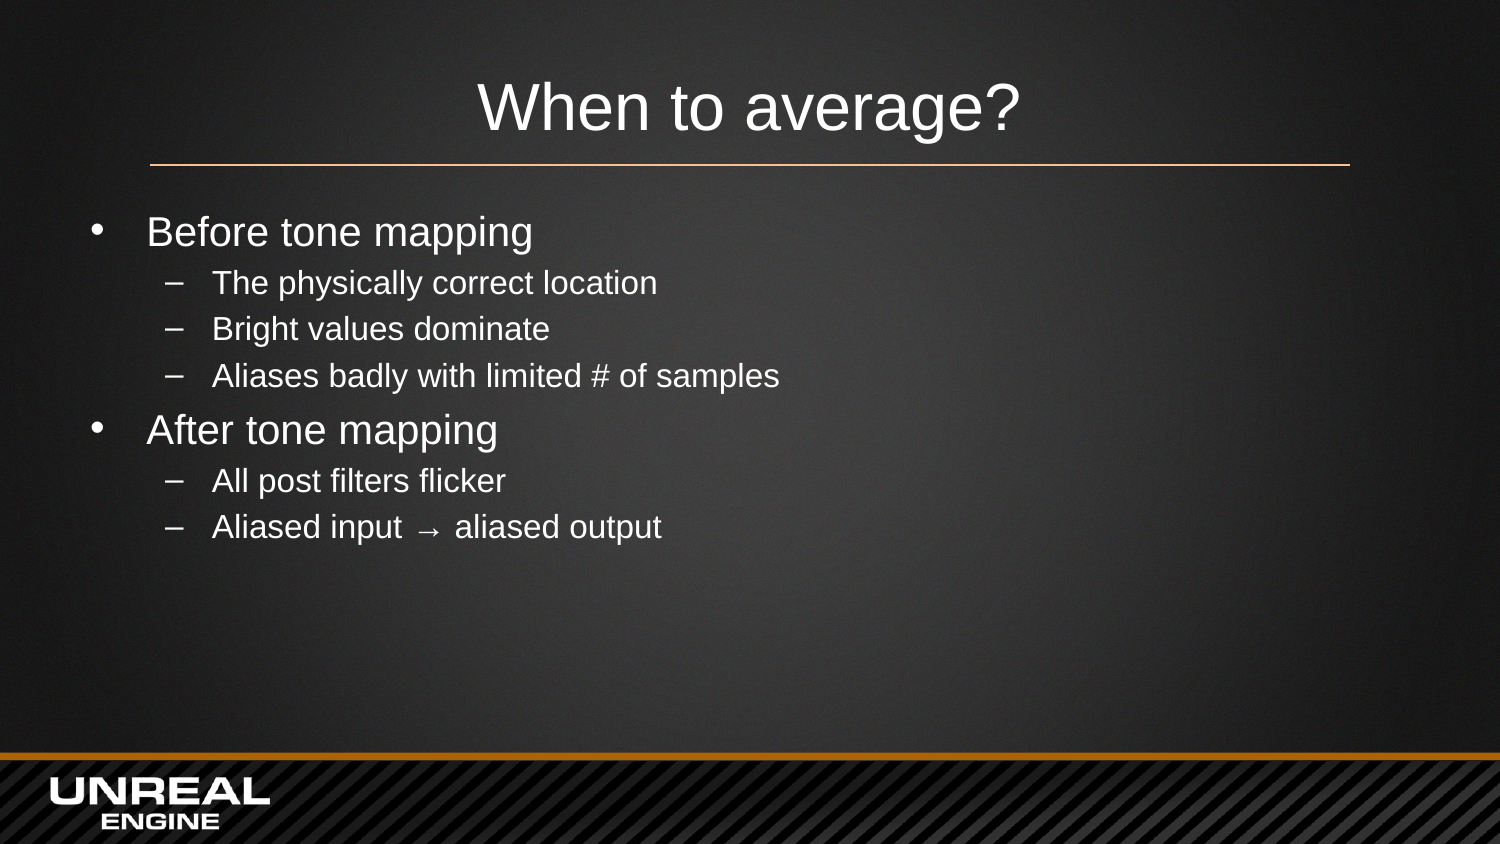

# When to average?
Before tone mapping
The physically correct location
Bright values dominate
Aliases badly with limited # of samples
After tone mapping
All post filters flicker
Aliased input → aliased output